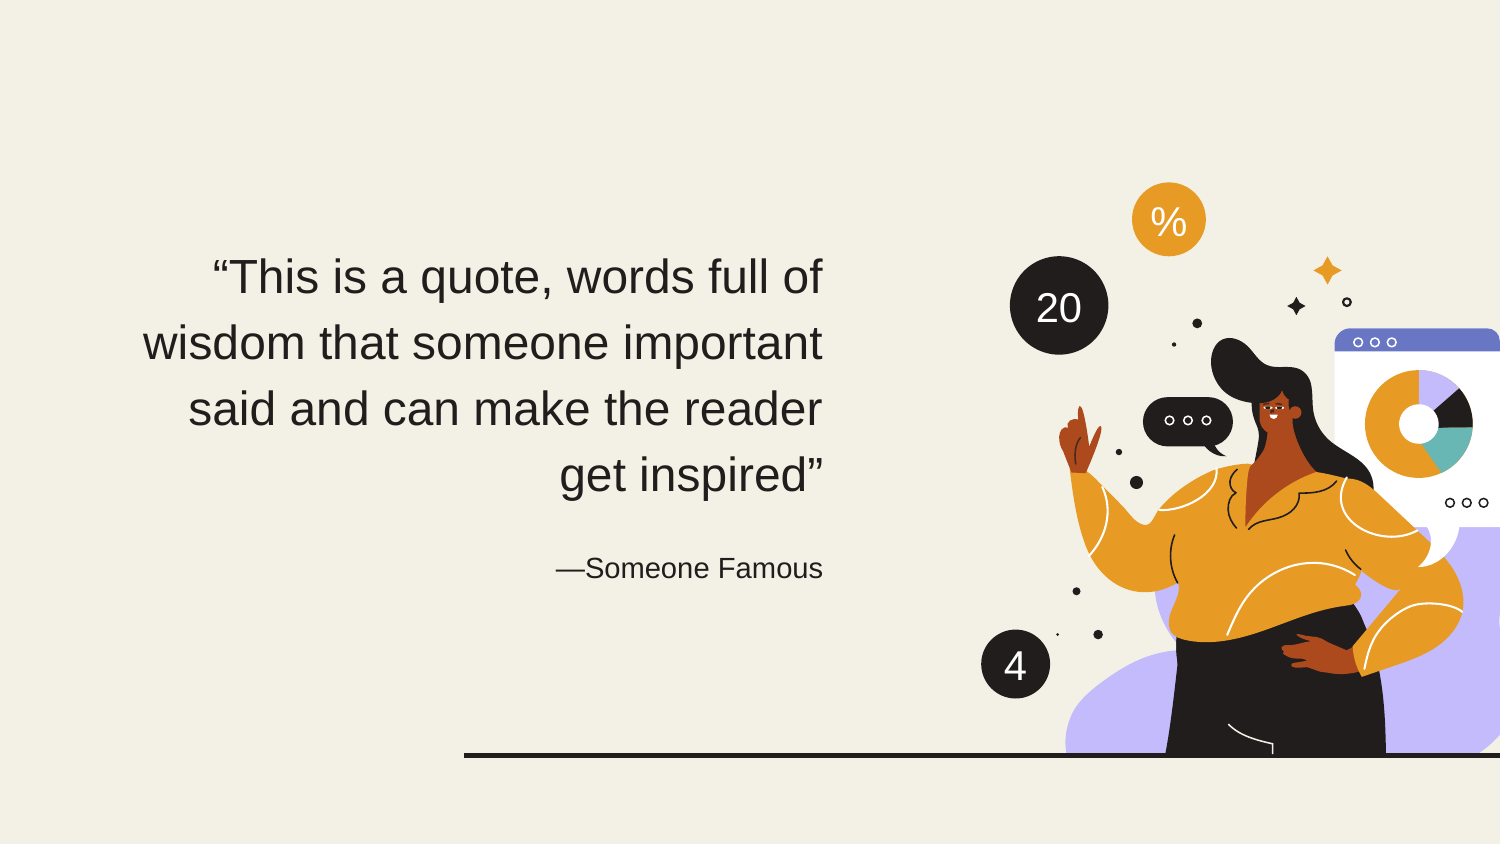

%
20

4

“This is a quote, words full of wisdom that someone important said and can make the reader get inspired”
# —Someone Famous